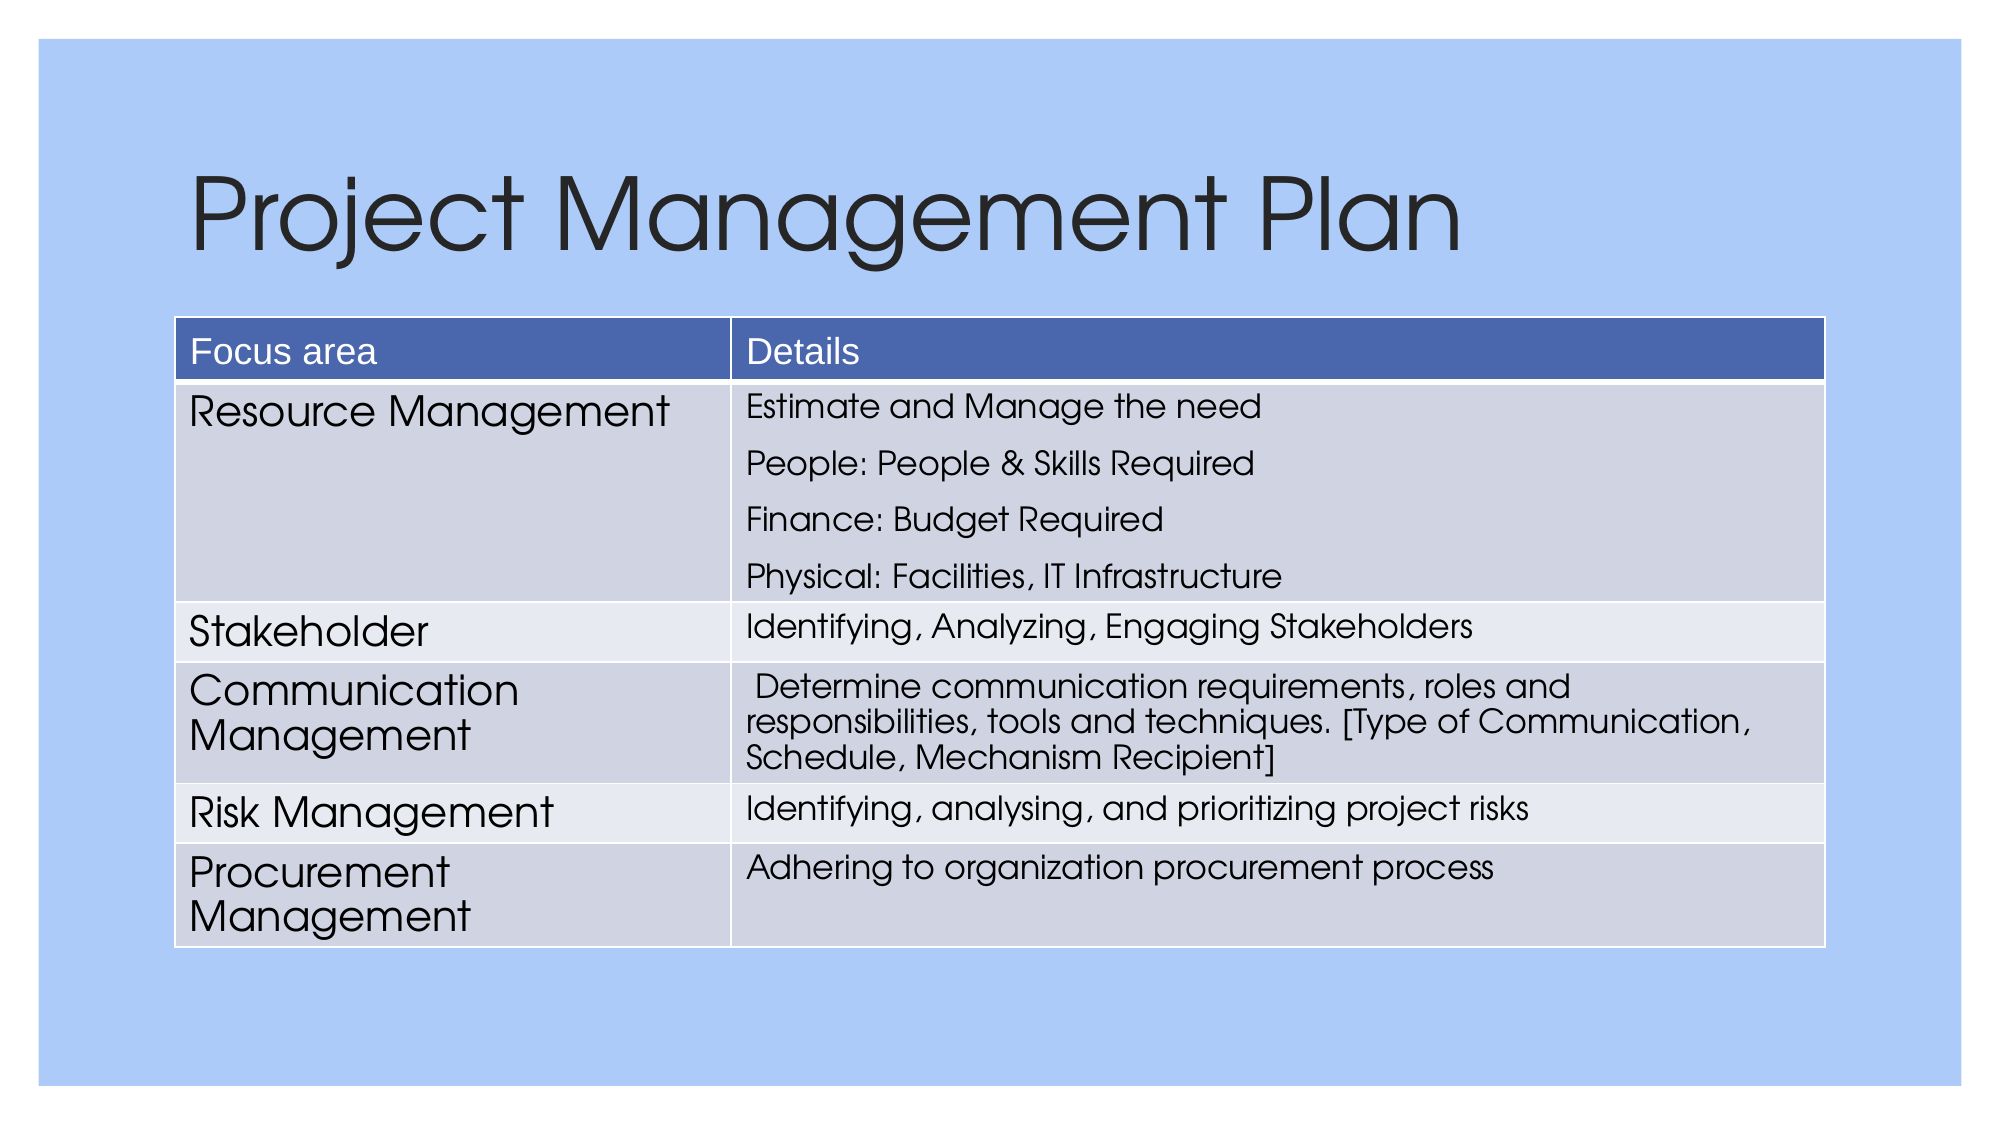

# Project Management Plan
| Focus area | Details |
| --- | --- |
| Resource Management | Estimate and Manage the need People: People & Skills Required Finance: Budget Required Physical: Facilities, IT Infrastructure |
| Stakeholder | Identifying, Analyzing, Engaging Stakeholders |
| Communication Management | Determine communication requirements, roles and responsibilities, tools and techniques. [Type of Communication, Schedule, Mechanism Recipient] |
| Risk Management | Identifying, analysing, and prioritizing project risks |
| Procurement Management | Adhering to organization procurement process |